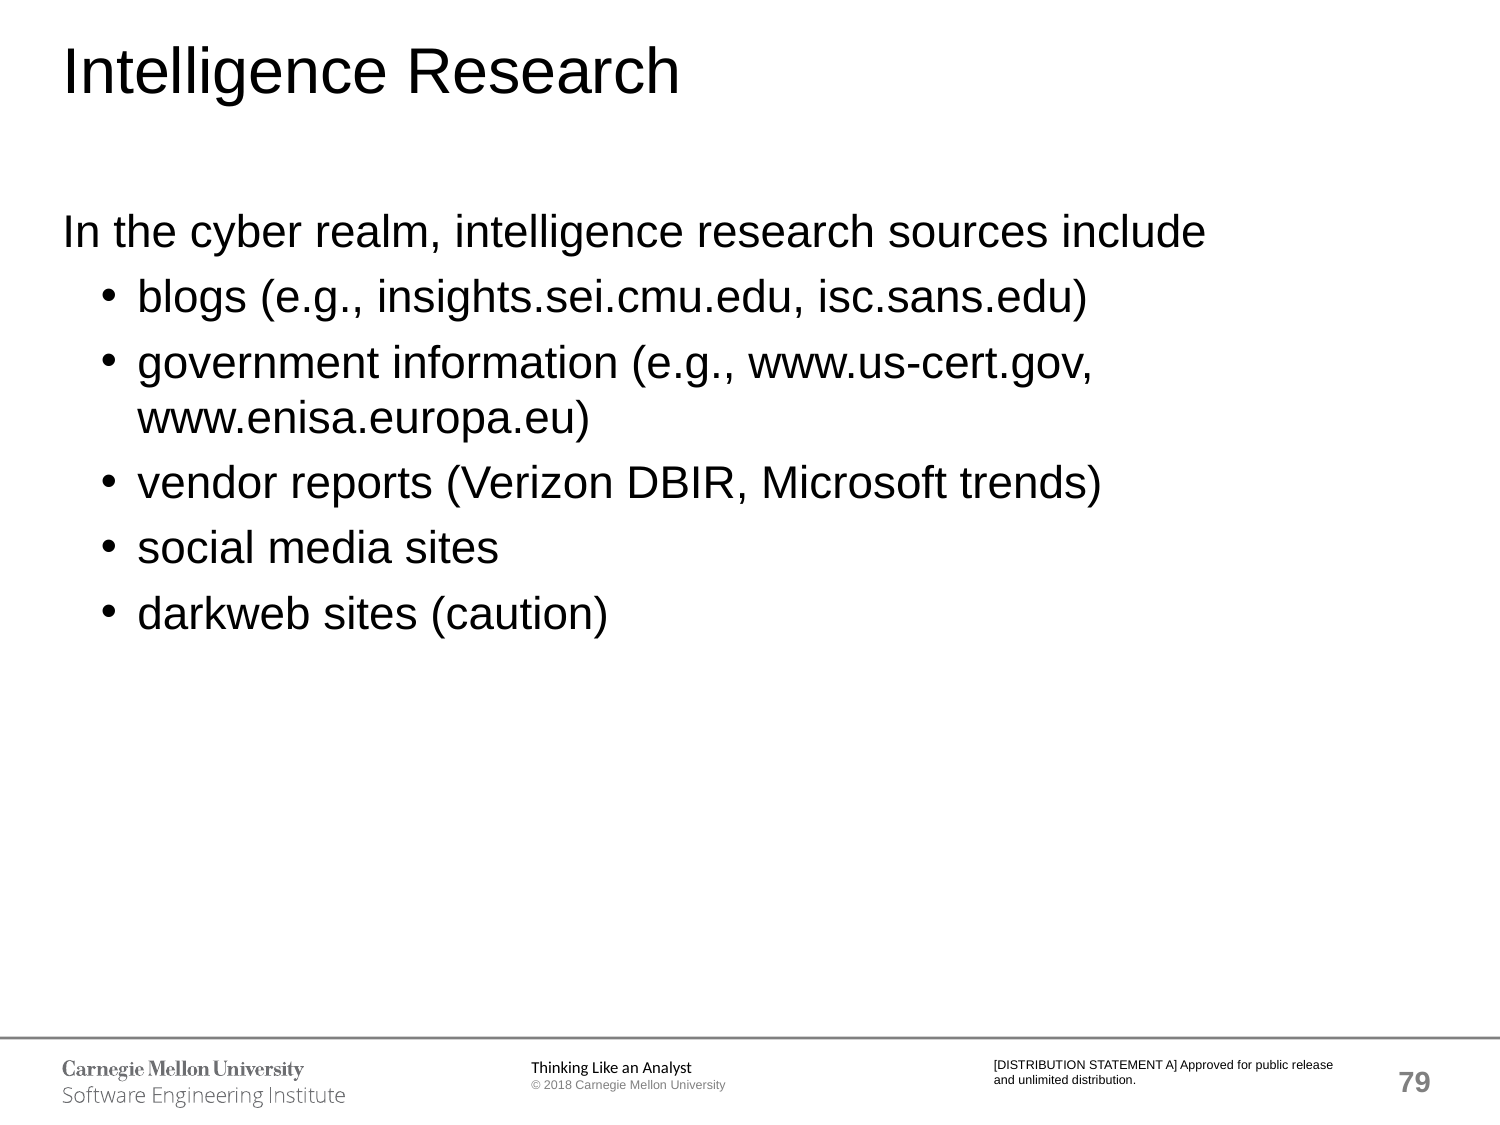

# Intelligence Research
In the cyber realm, intelligence research sources include
blogs (e.g., insights.sei.cmu.edu, isc.sans.edu)
government information (e.g., www.us-cert.gov, www.enisa.europa.eu)
vendor reports (Verizon DBIR, Microsoft trends)
social media sites
darkweb sites (caution)